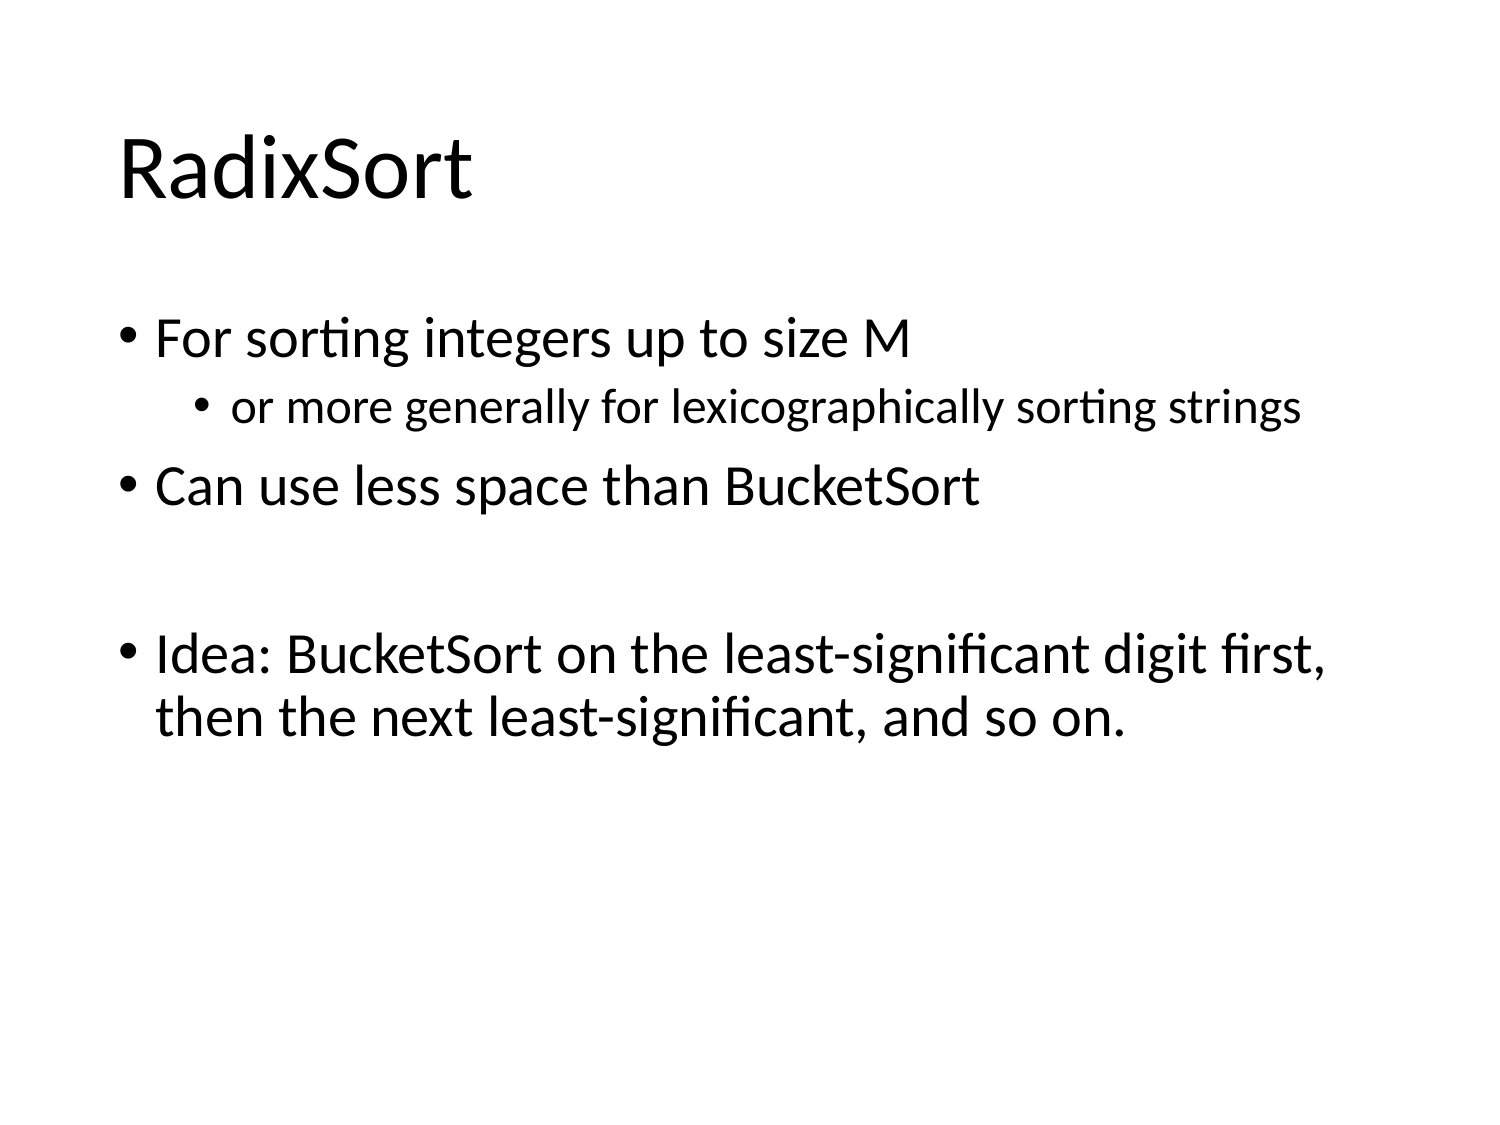

# RadixSort
For sorting integers up to size M
or more generally for lexicographically sorting strings
Can use less space than BucketSort

Idea: BucketSort on the least-significant digit first, then the next least-significant, and so on.